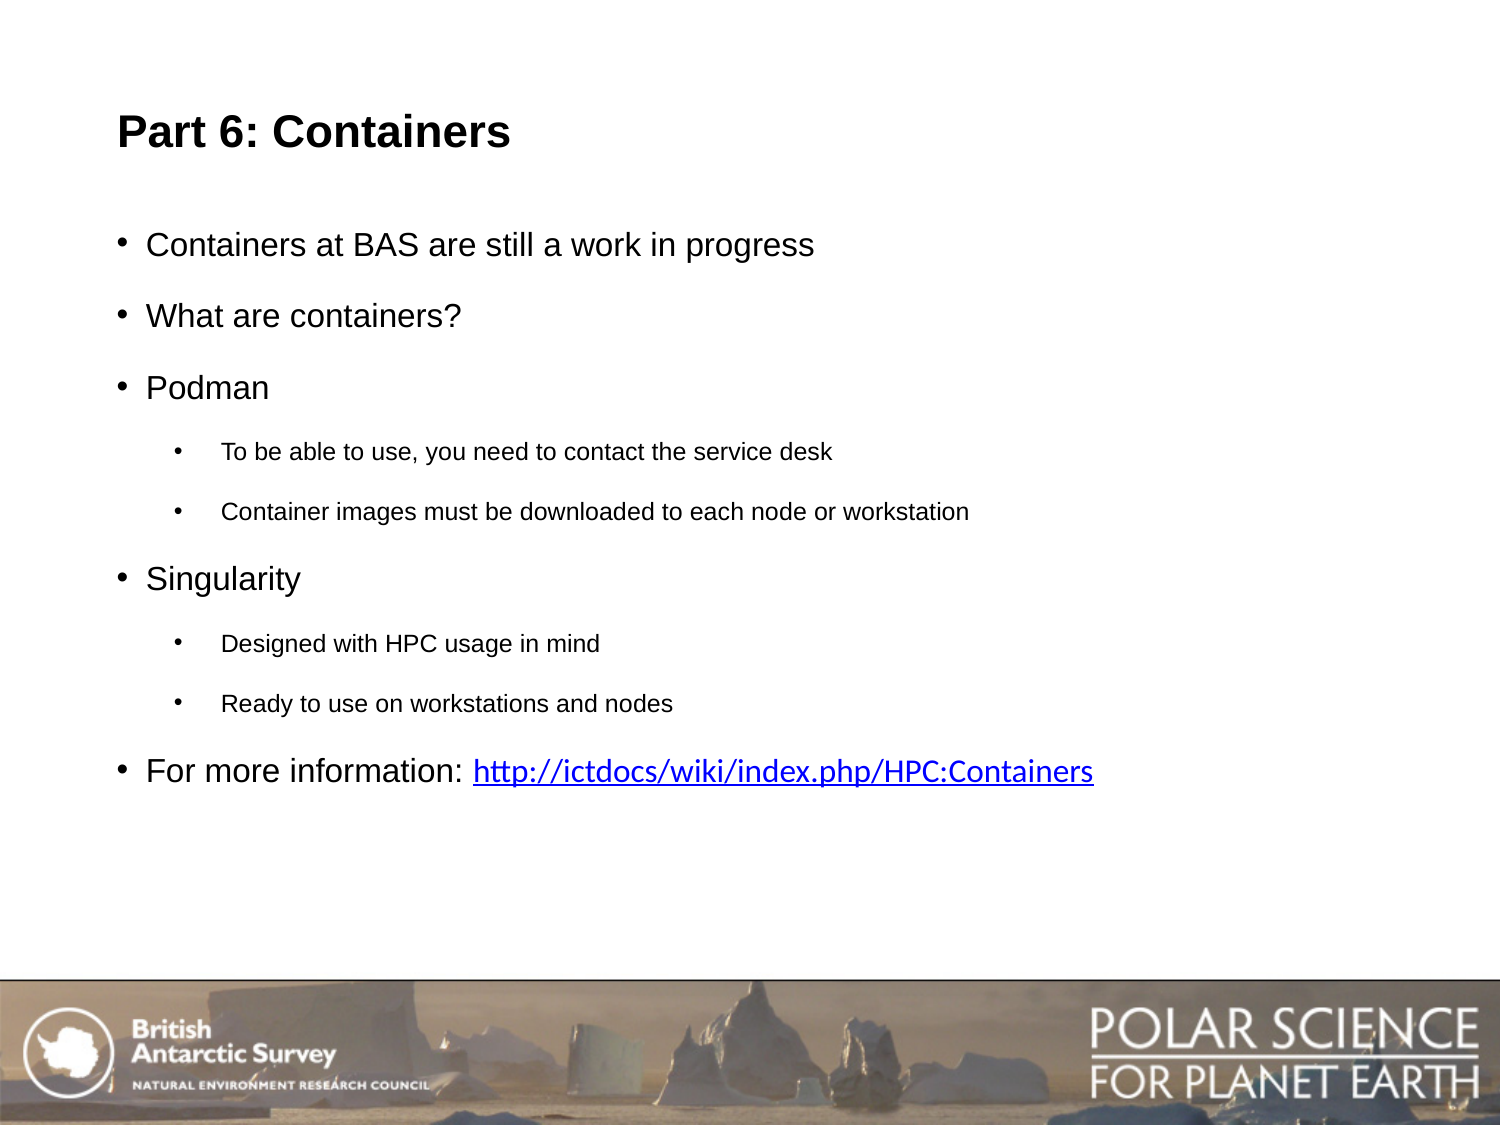

# Part 6: Containers
Containers at BAS are still a work in progress
What are containers?
Podman
To be able to use, you need to contact the service desk
Container images must be downloaded to each node or workstation
Singularity
Designed with HPC usage in mind
Ready to use on workstations and nodes
For more information: http://ictdocs/wiki/index.php/HPC:Containers